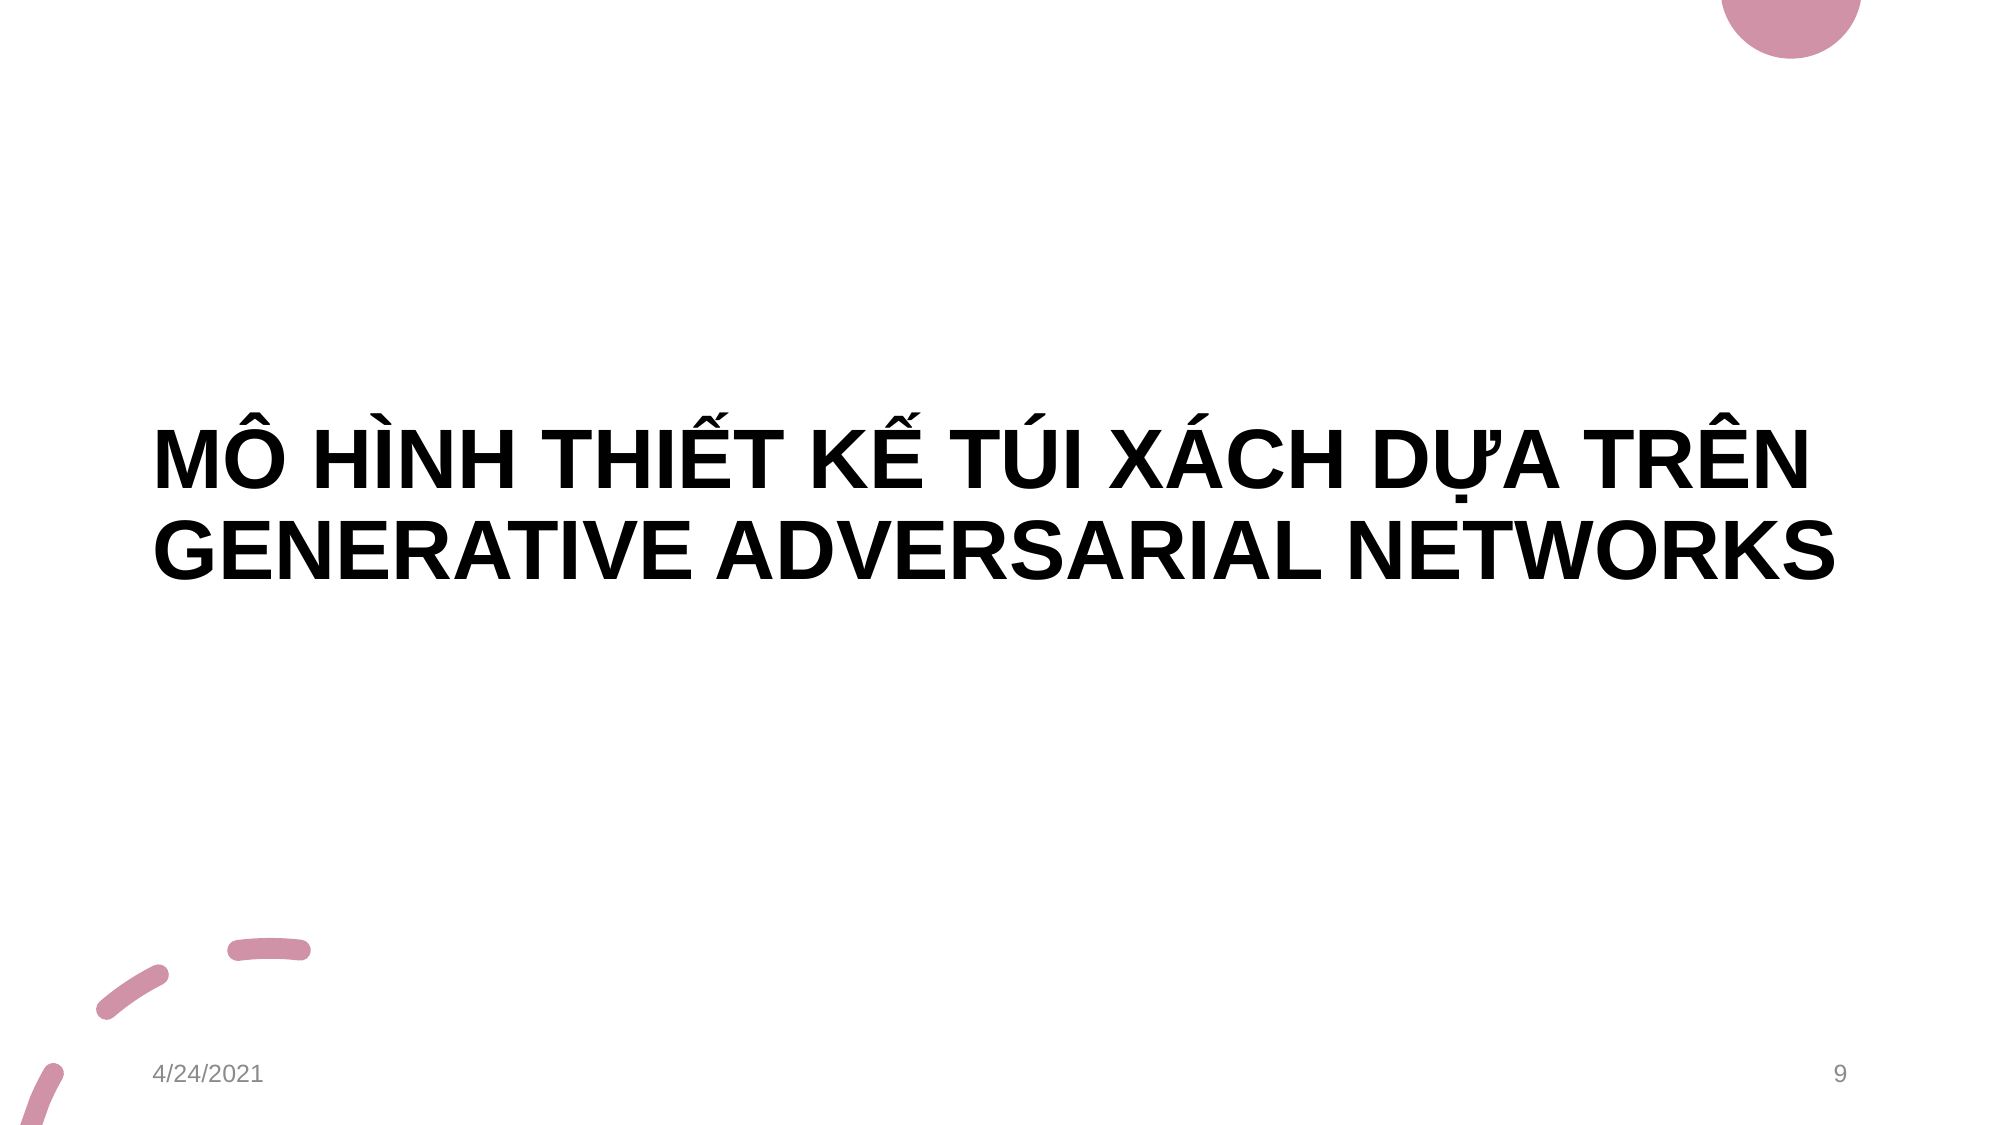

# MÔ HÌNH THIẾT KẾ TÚI XÁCH DỰA TRÊN GENERATIVE ADVERSARIAL NETWORKS
4/24/2021
9